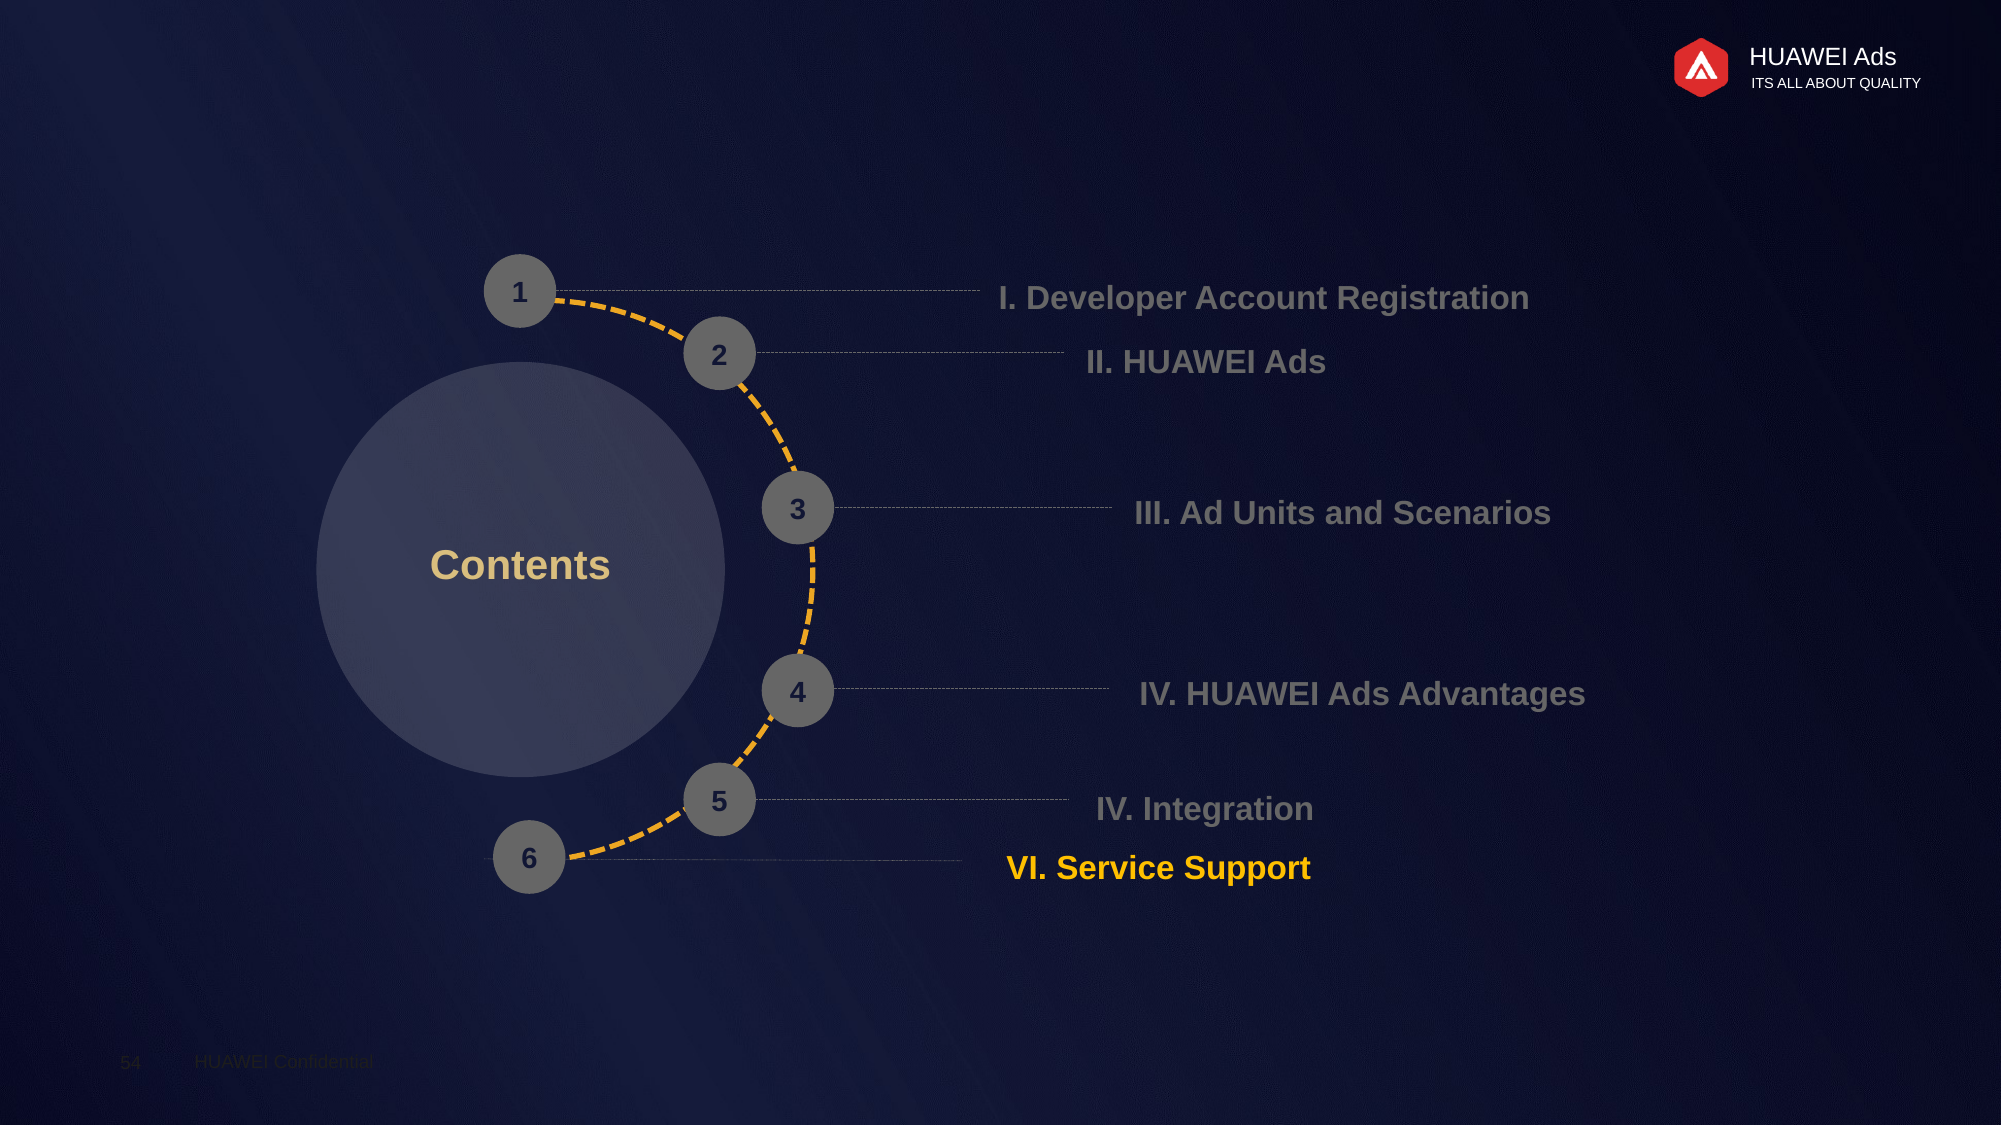

1
I. Developer Account Registration

2
II. HUAWEI Ads

3
III. Ad Units and Scenarios
Contents
4
IV. HUAWEI Ads Advantages
5
IV. Integration
6
VI. Service Support